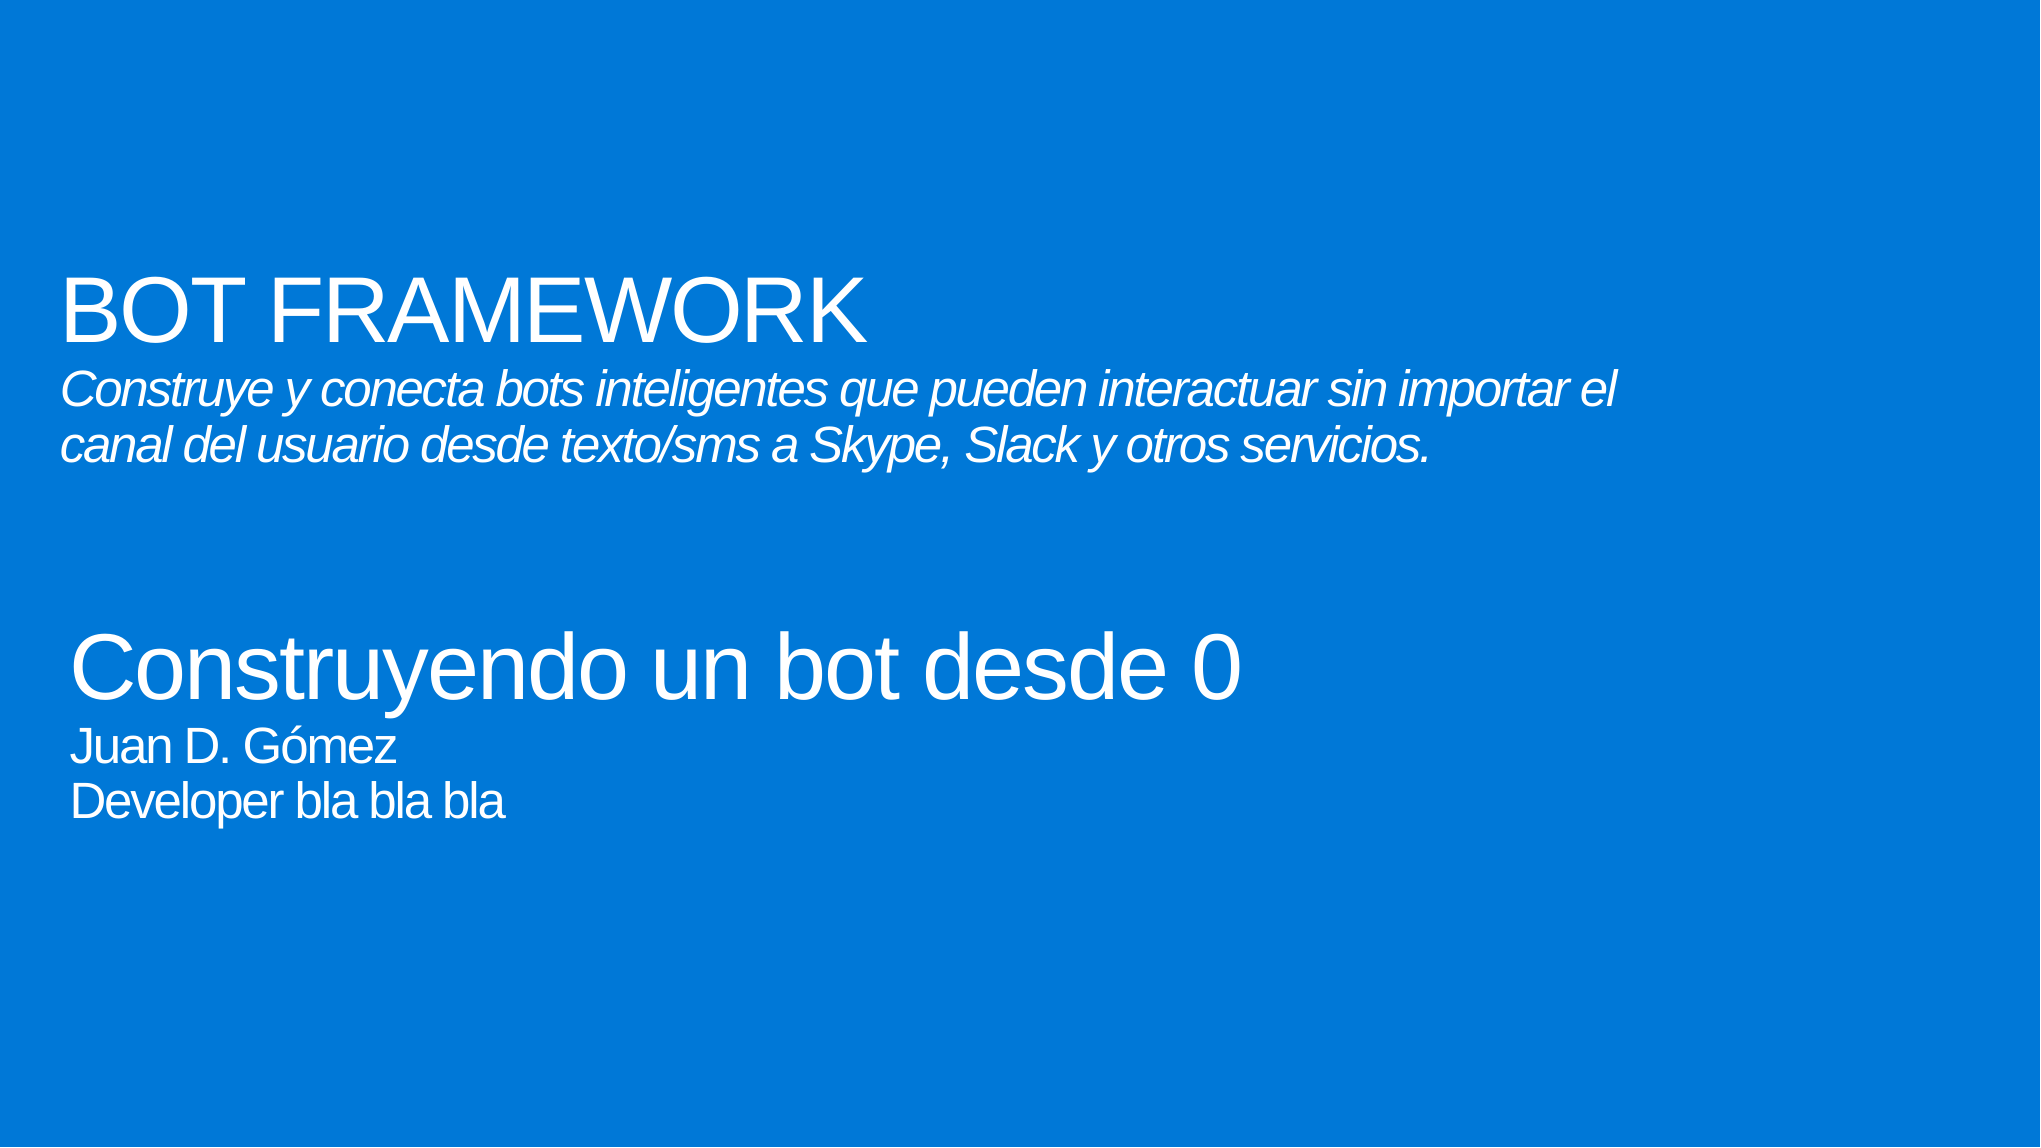

BOT FRAMEWORK
Construye y conecta bots inteligentes que pueden interactuar sin importar el canal del usuario desde texto/sms a Skype, Slack y otros servicios.
Construyendo un bot desde 0
Juan D. Gómez
Developer bla bla bla